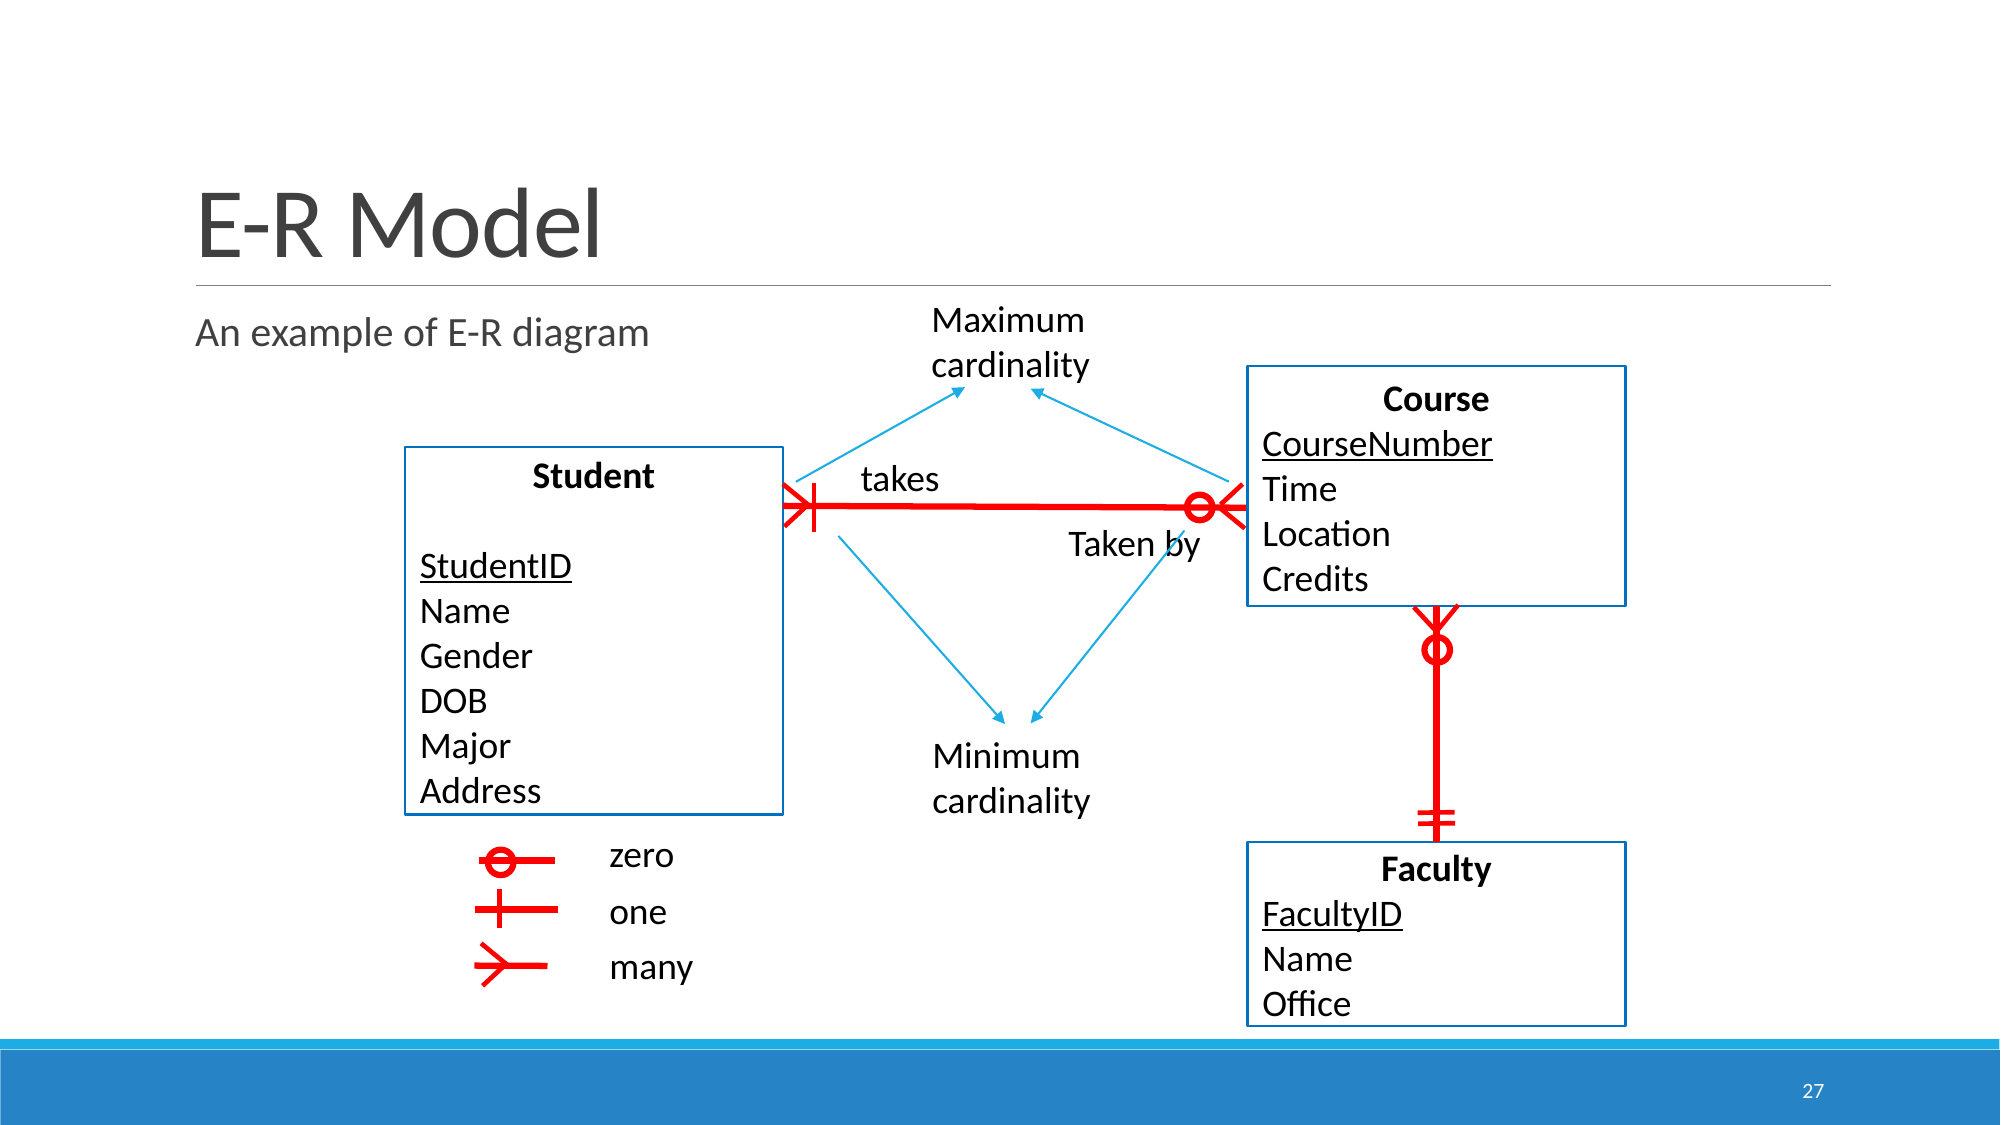

# E-R Model
Maximum
cardinality
An example of E-R diagram
Course
CourseNumber
Time
Location
Credits
Student

StudentID
Name
Gender
DOB
Major
Address
takes

Taken by

Minimum
cardinality
zero
Faculty
FacultyID
Name
Office

one
many
27